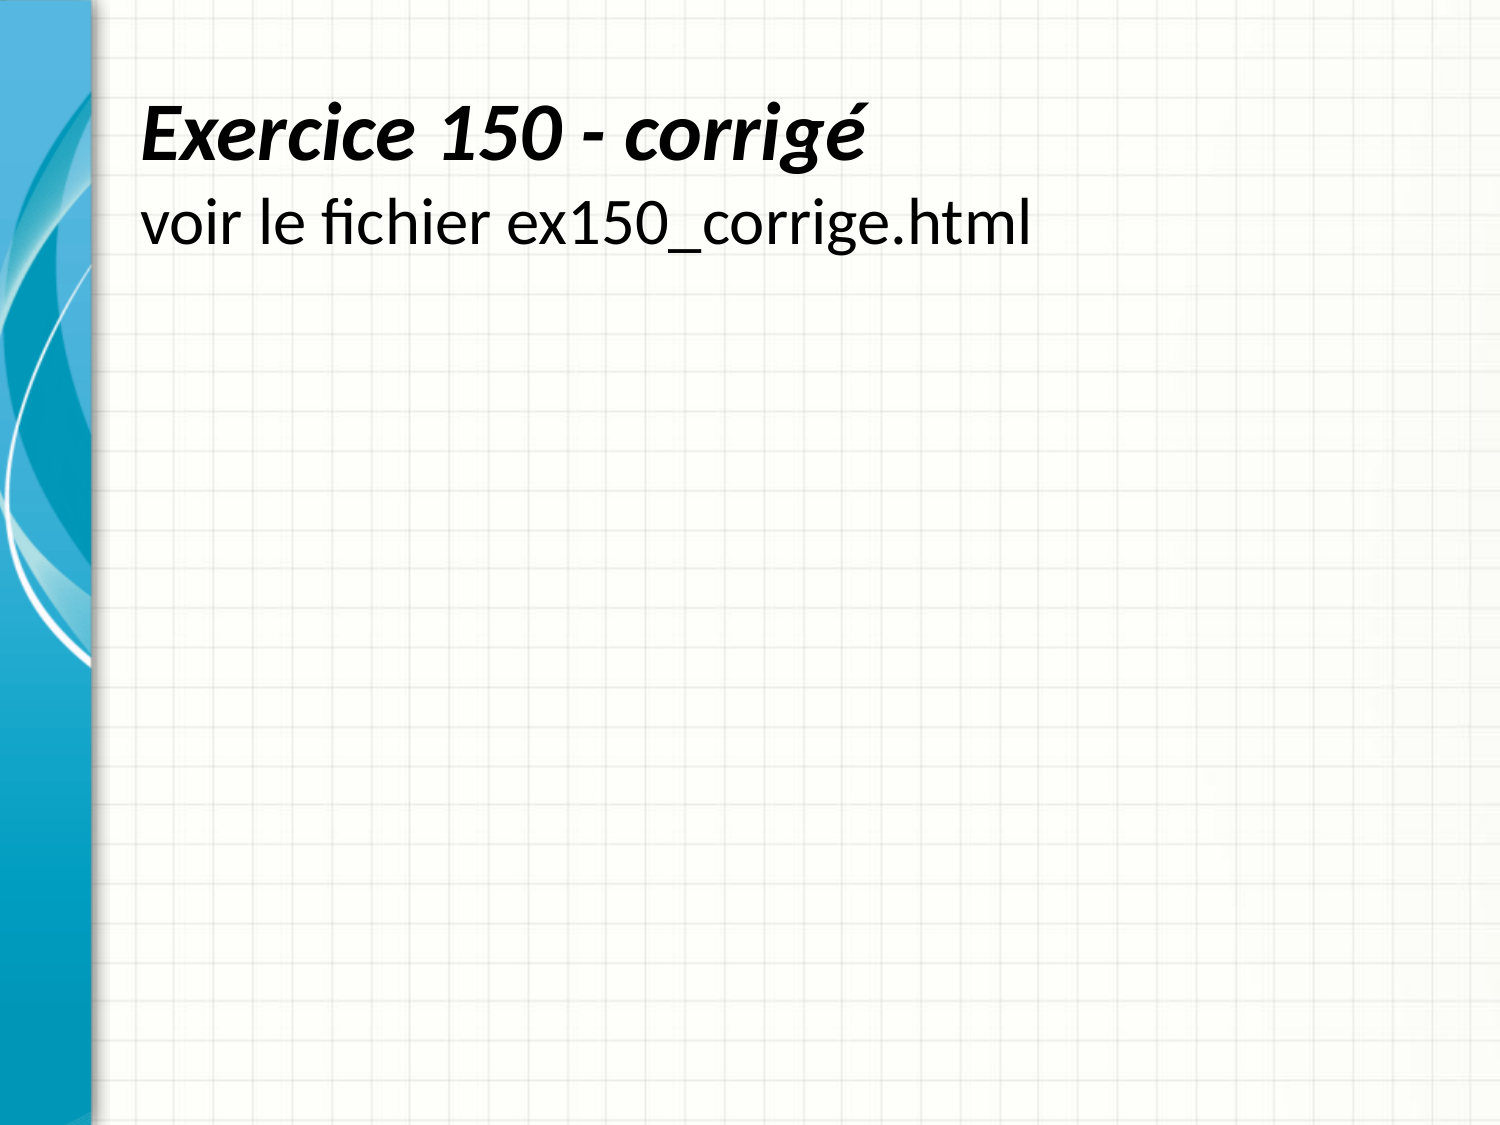

# Exercice 150 - corrigé voir le fichier ex150_corrige.html